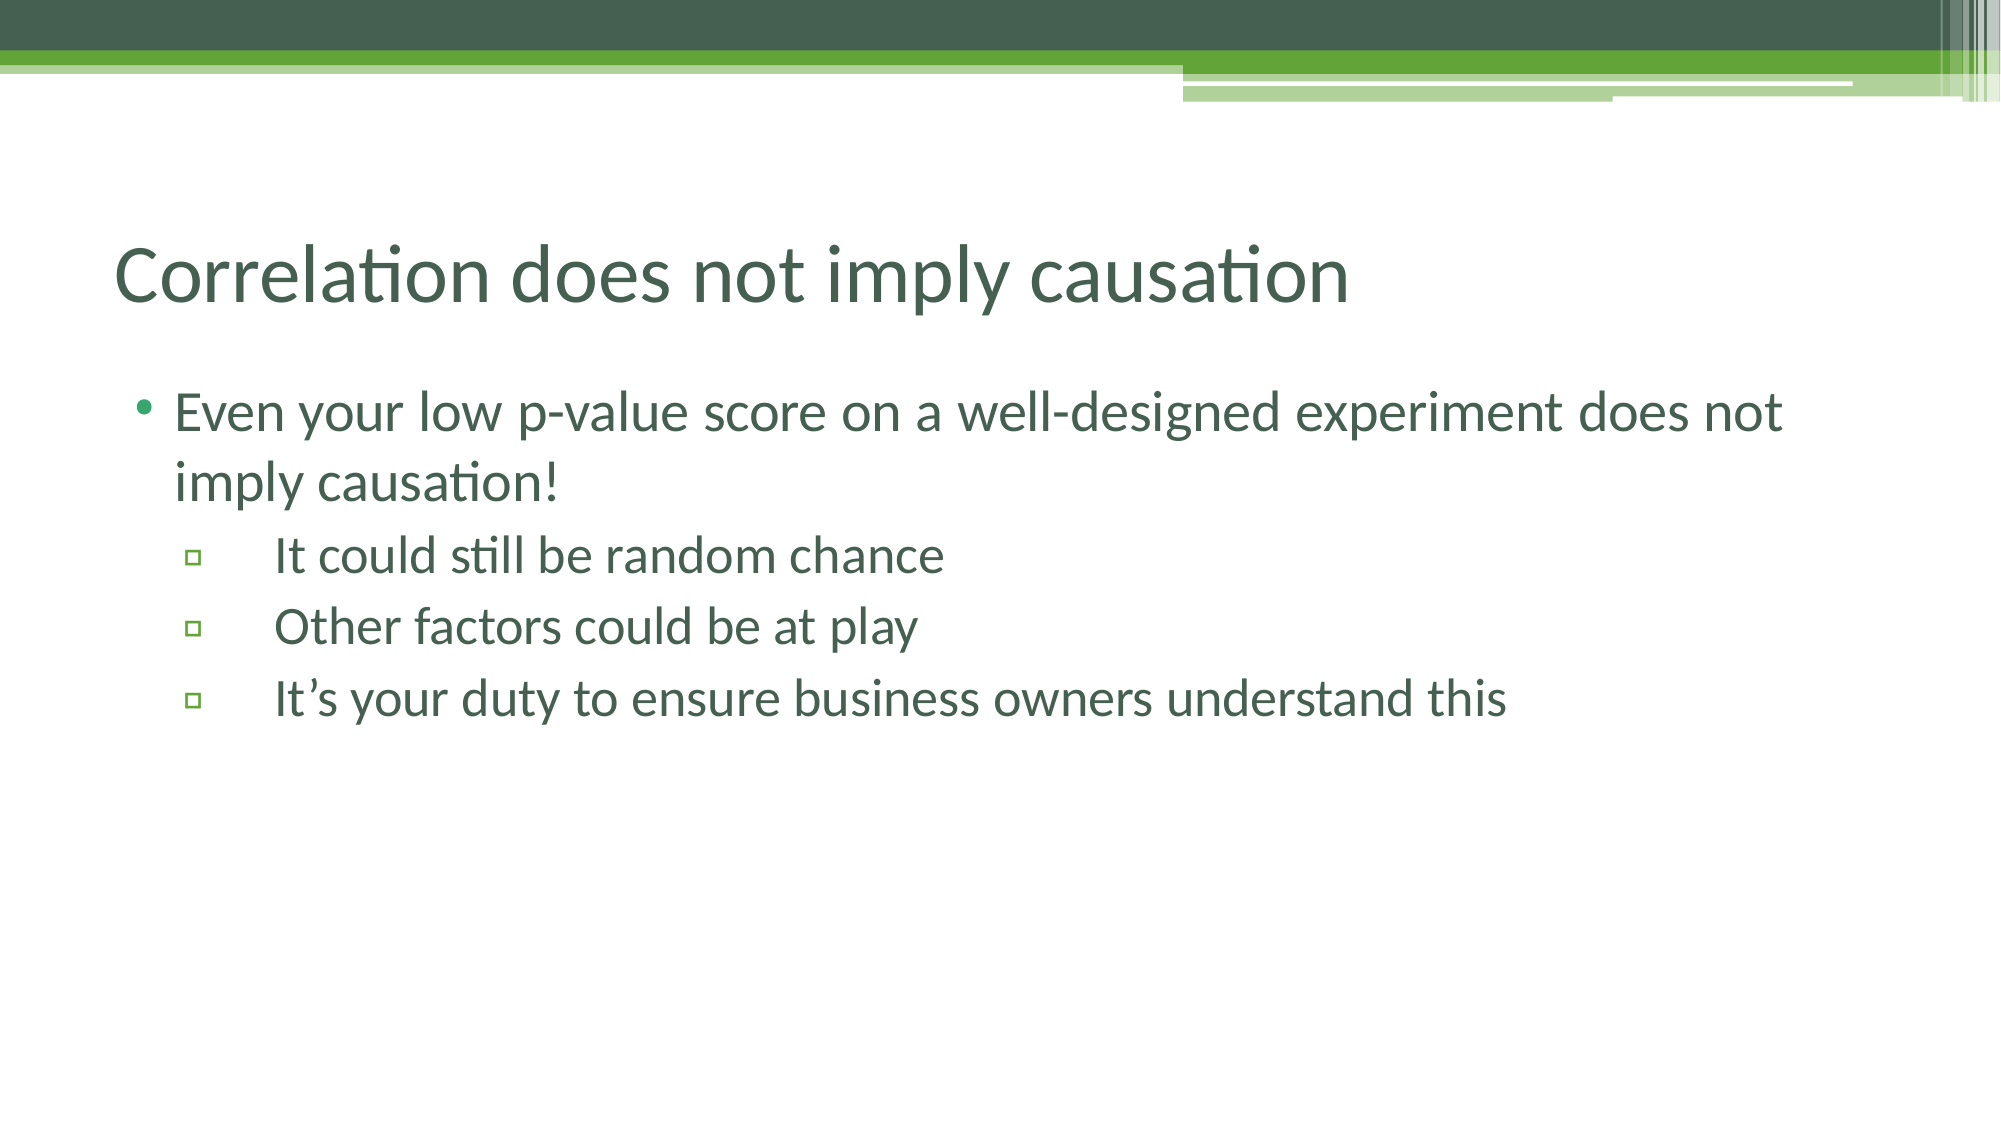

# Correlation does not imply causation
Even your low p-value score on a well-designed experiment does not  imply causation!
▫	It could still be random chance
▫	Other factors could be at play
▫	It’s your duty to ensure business owners understand this